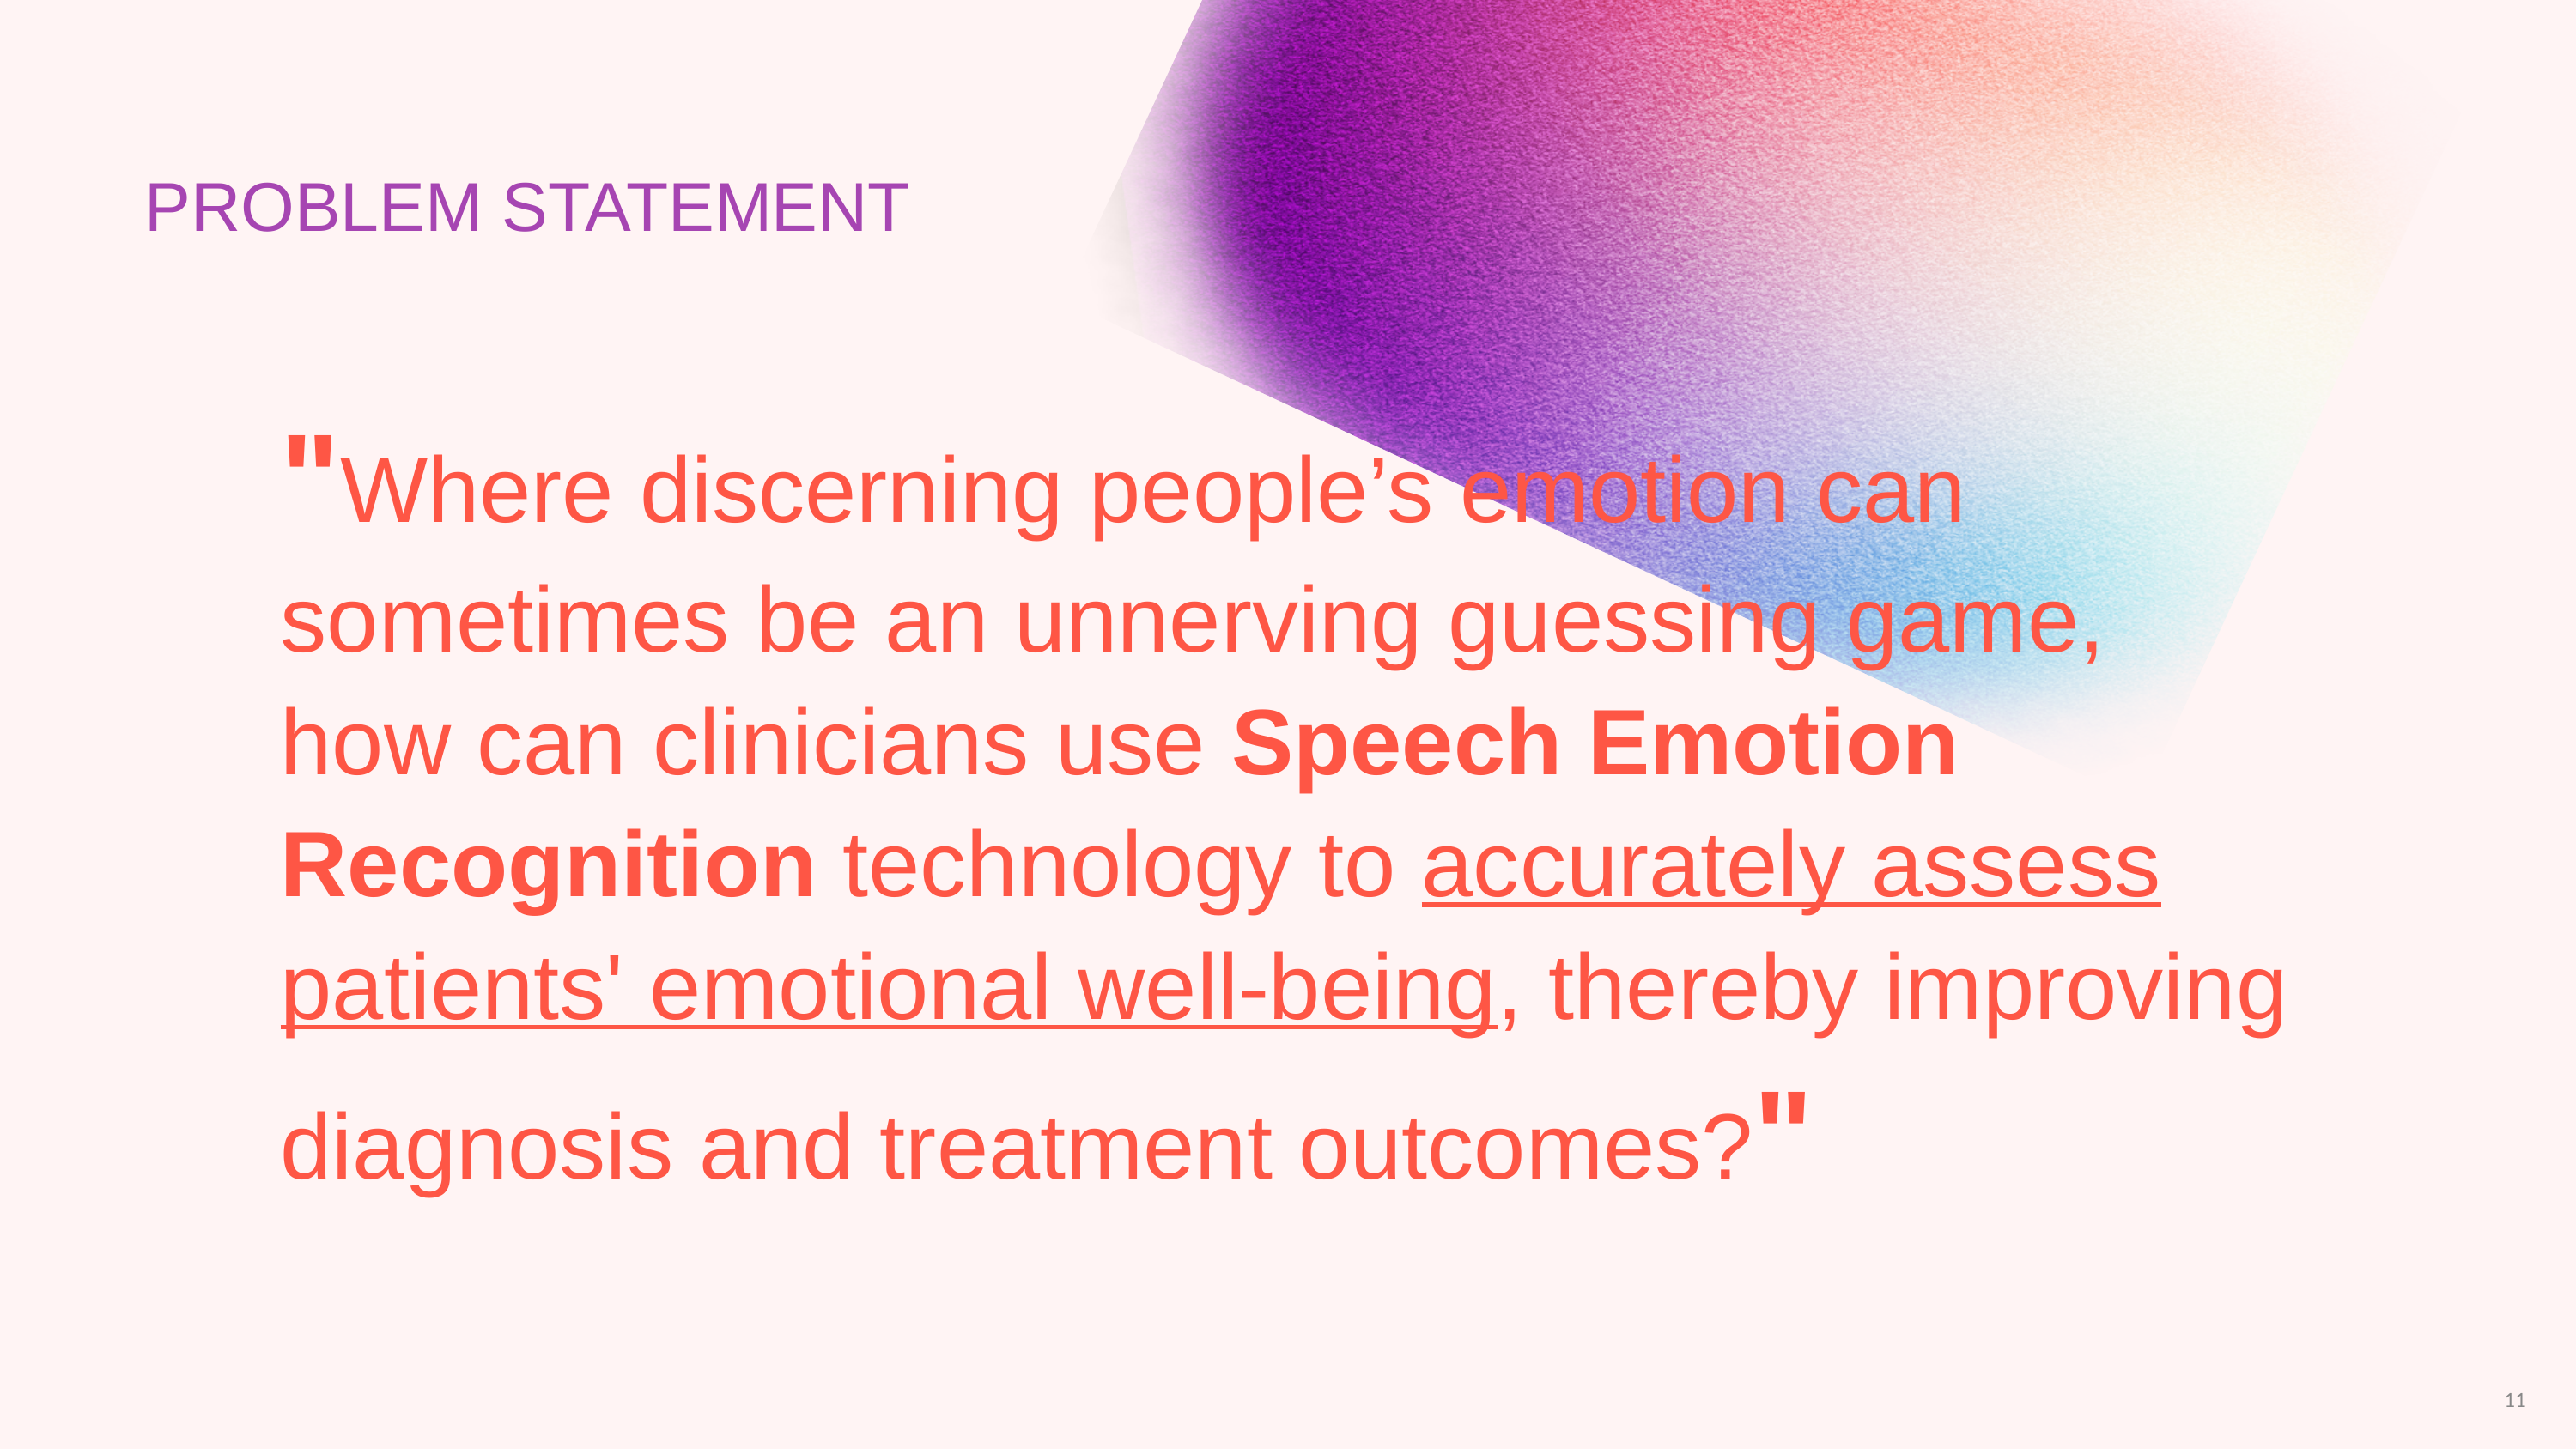

PROBLEM STATEMENT
"Where discerning people’s emotion can sometimes be an unnerving guessing game, how can clinicians use Speech Emotion Recognition technology to accurately assess patients' emotional well-being, thereby improving diagnosis and treatment outcomes?"
11